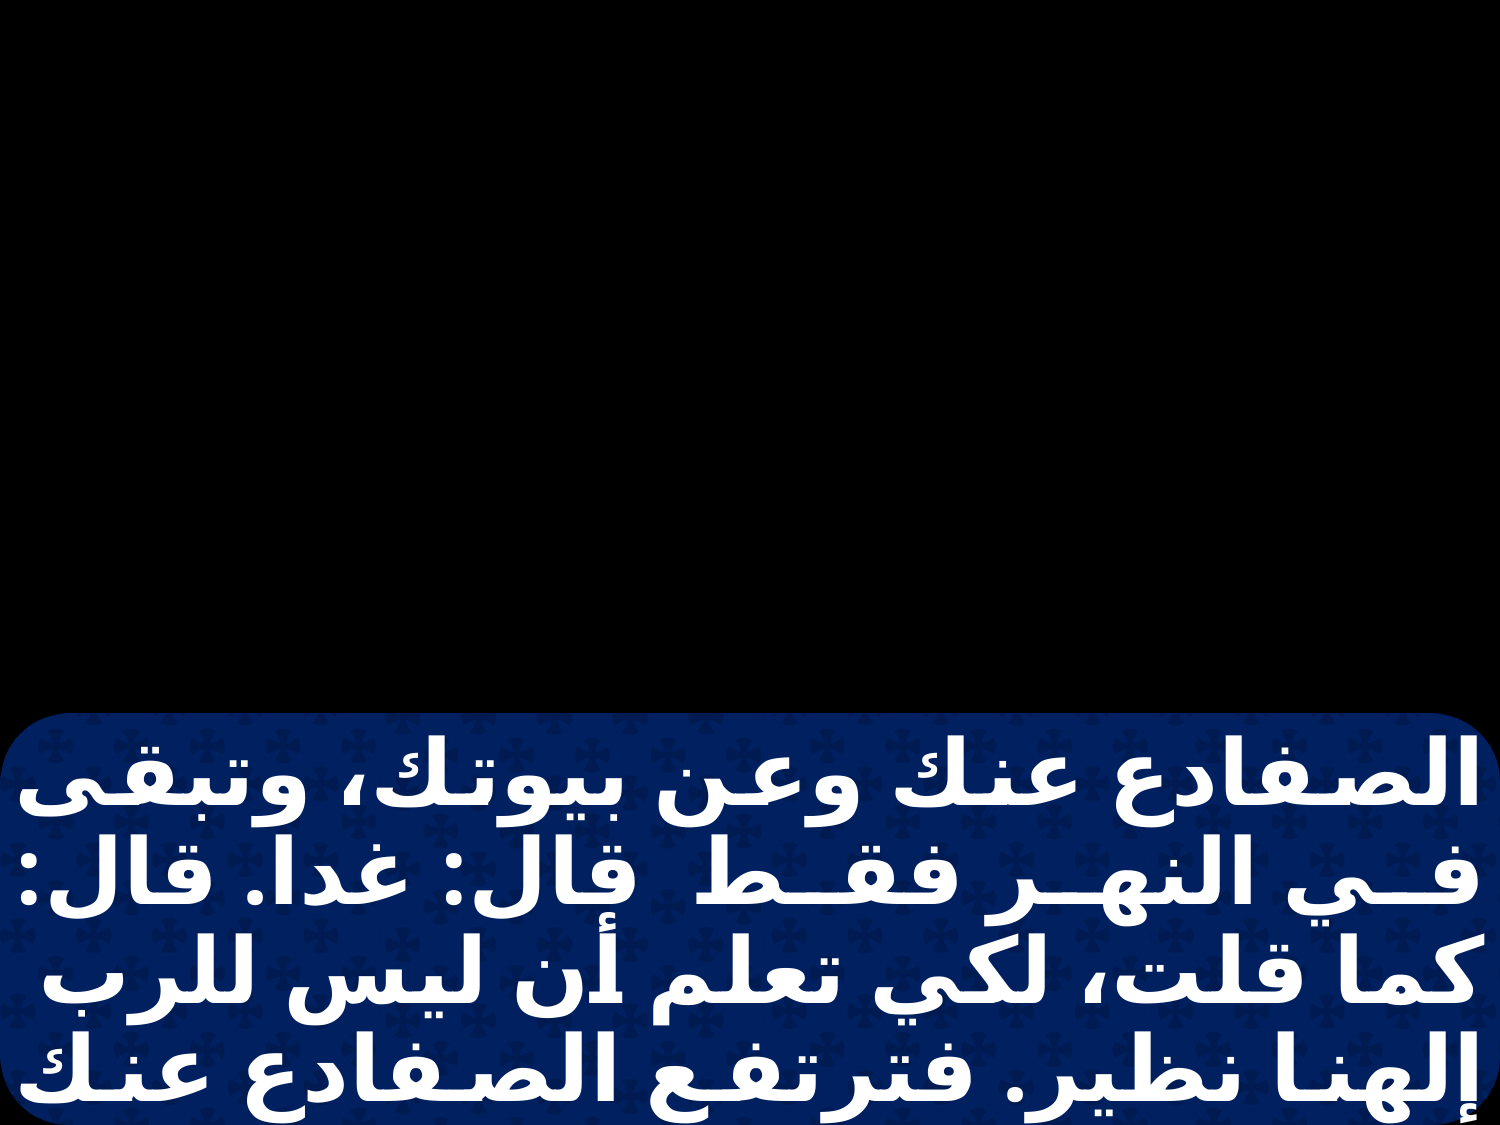

الصفادع عنك وعن بيوتك، وتبقى في النهر فقط  قال: غدا. قال: كما قلت، لكي تعلم أن ليس للرب  إلهنا نظير. فترتفع الصفادع عنك وعن بيوتك وعن  عبيدك وشعبك، وتبقى في النهر. وخرج موسى